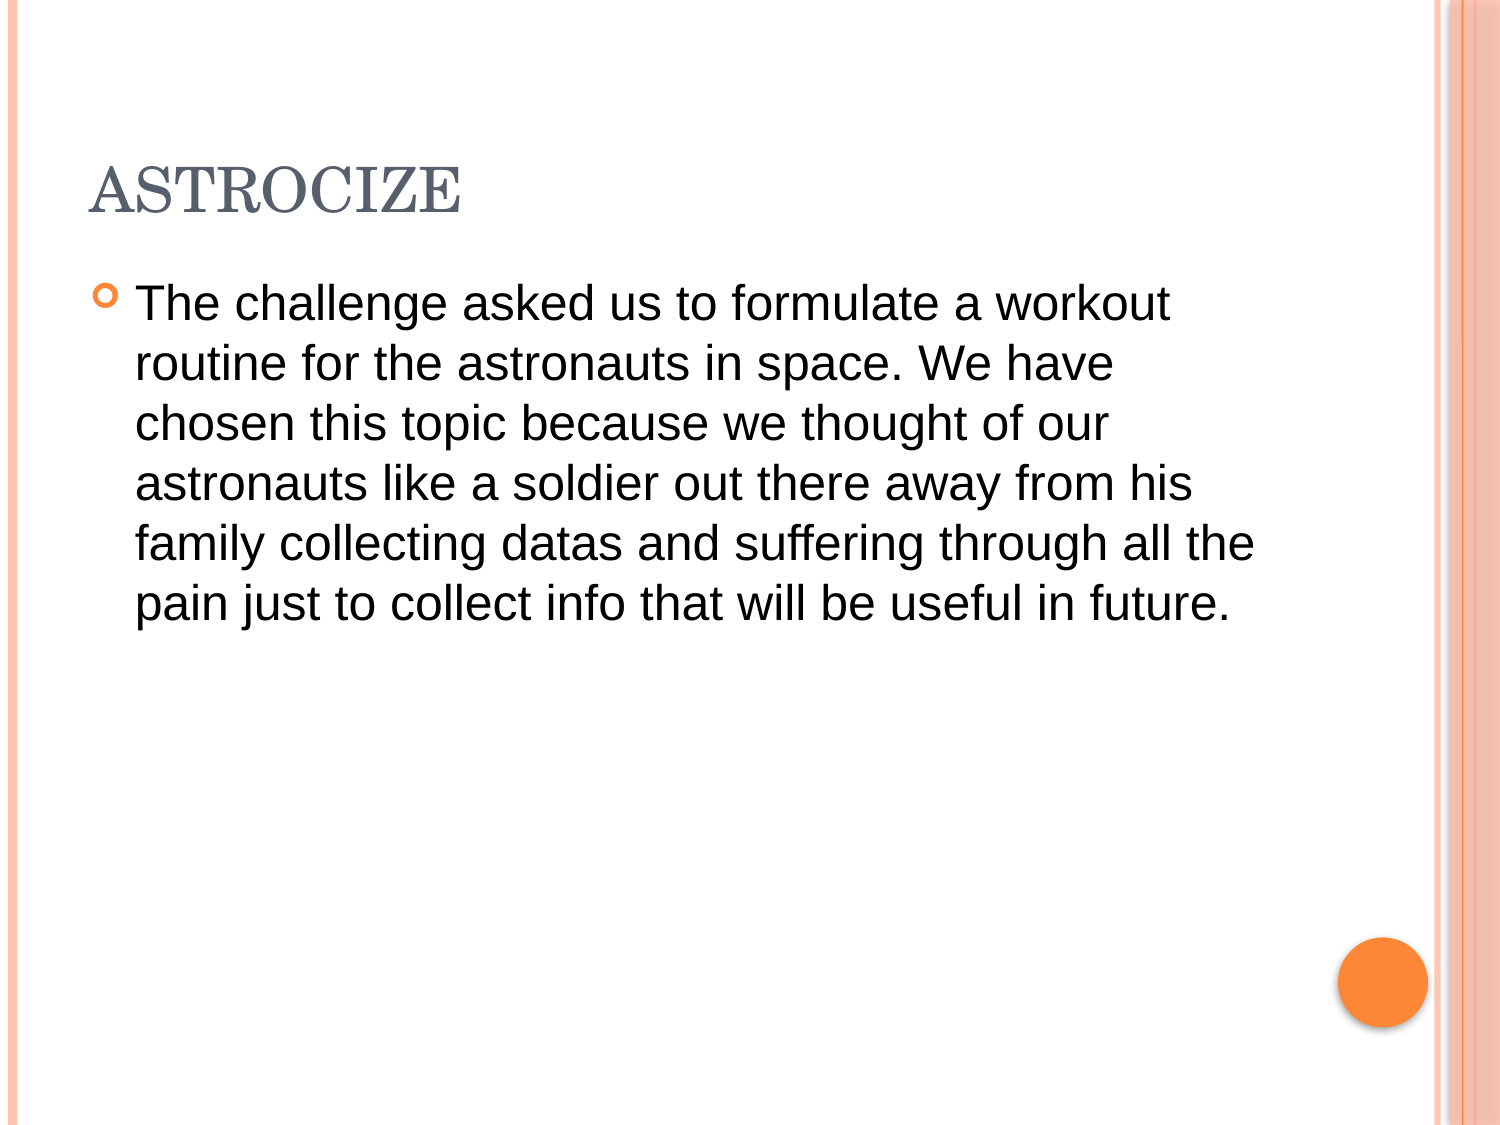

# ASTROCIZE
The challenge asked us to formulate a workout routine for the astronauts in space. We have chosen this topic because we thought of our astronauts like a soldier out there away from his family collecting datas and suffering through all the pain just to collect info that will be useful in future.